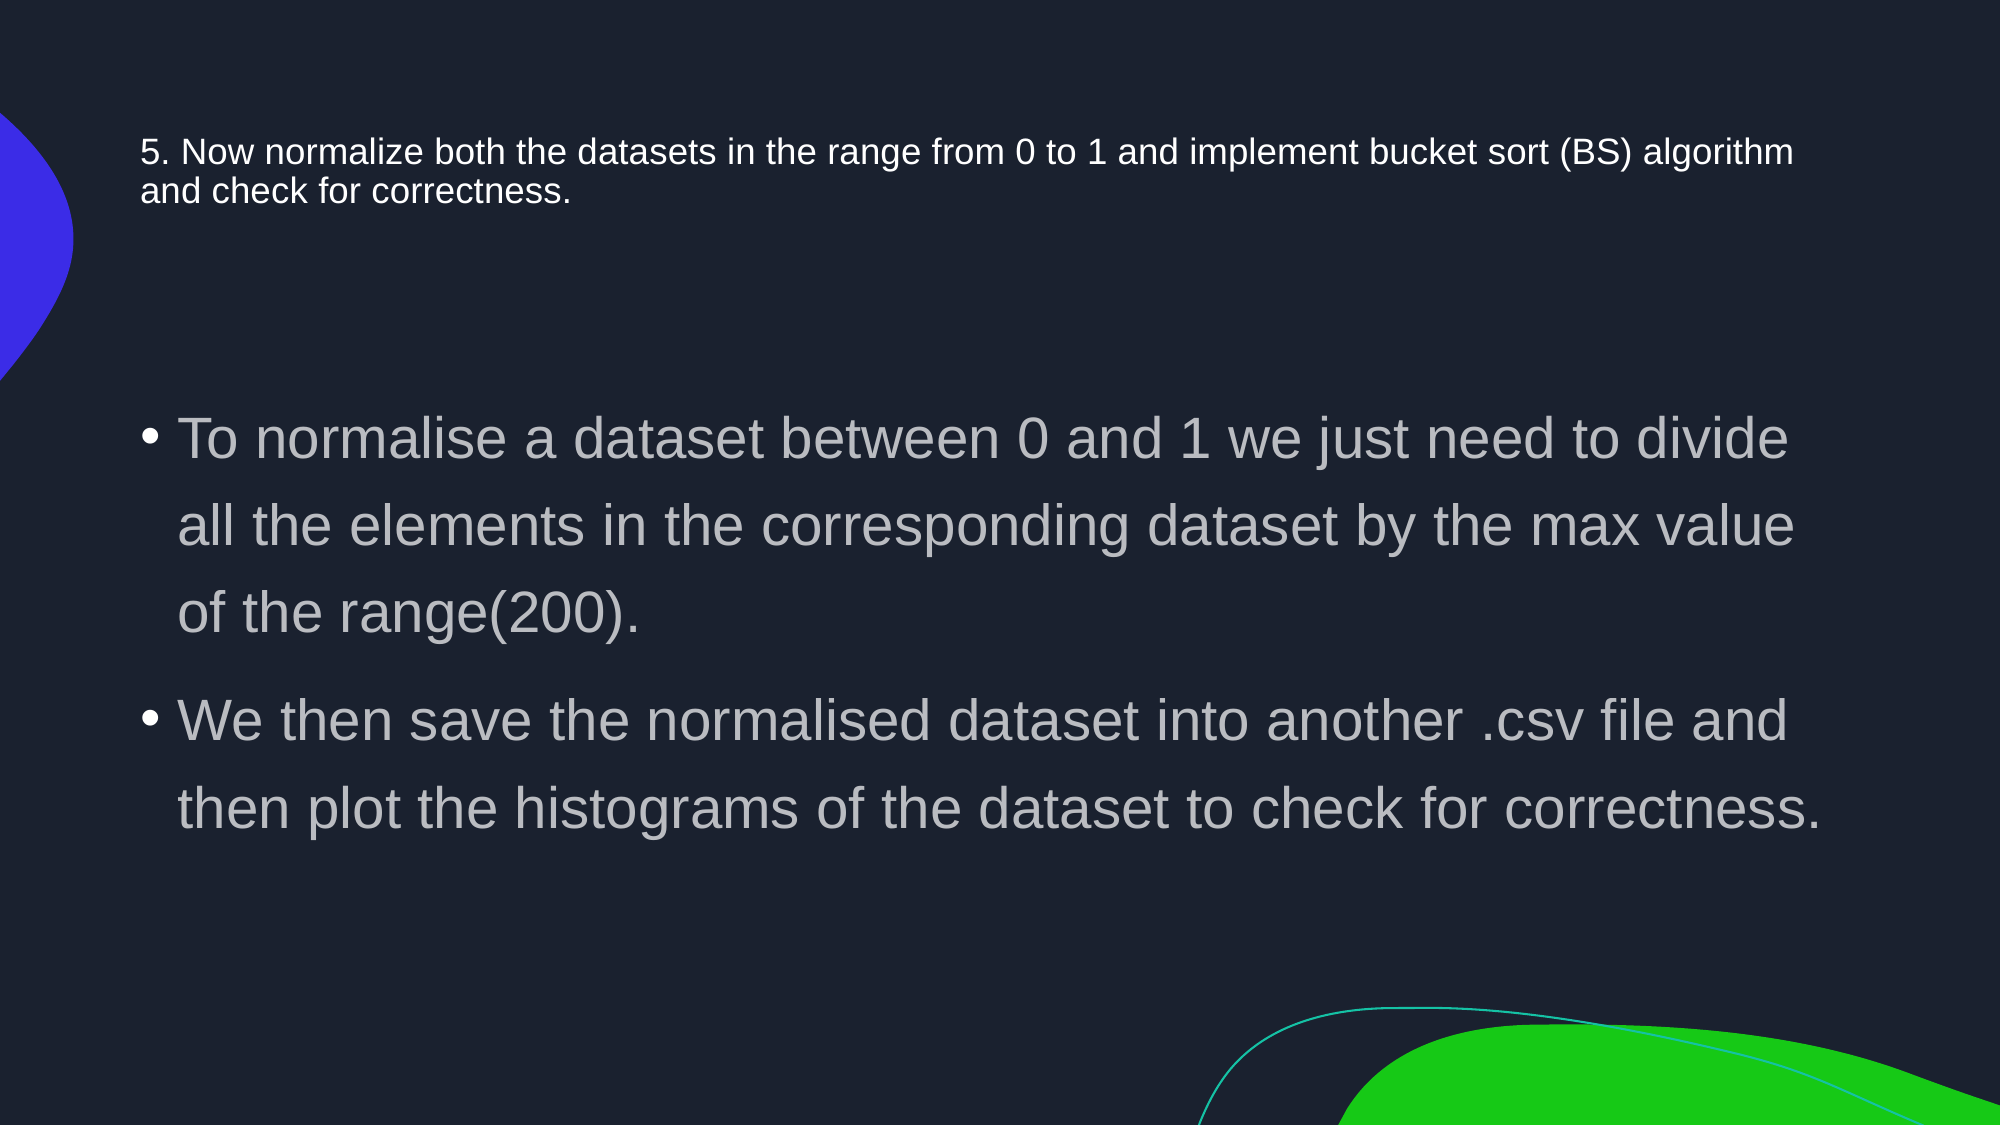

# 5. Now normalize both the datasets in the range from 0 to 1 and implement bucket sort (BS) algorithm and check for correctness.
To normalise a dataset between 0 and 1 we just need to divide all the elements in the corresponding dataset by the max value of the range(200).
We then save the normalised dataset into another .csv file and then plot the histograms of the dataset to check for correctness.